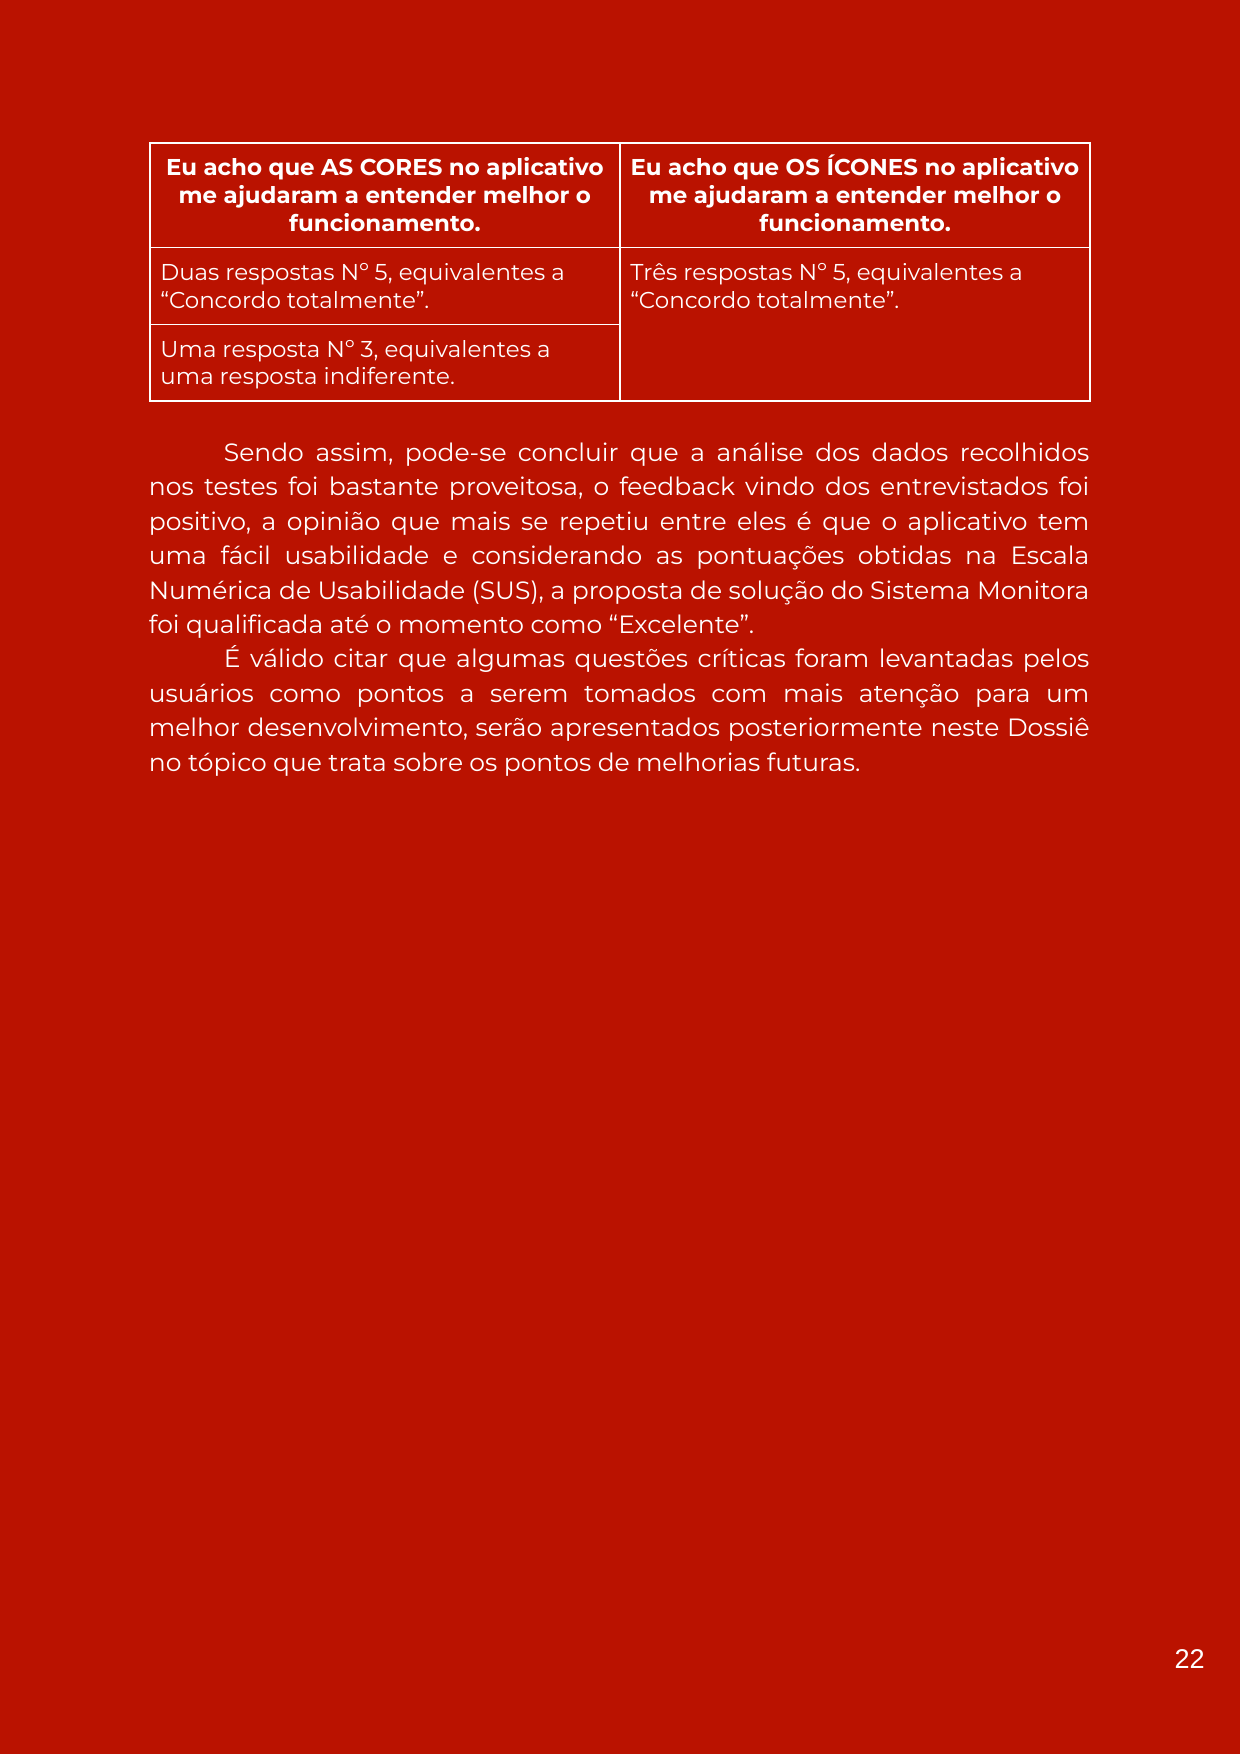

| Eu acho que AS CORES no aplicativo me ajudaram a entender melhor o funcionamento. | Eu acho que OS ÍCONES no aplicativo me ajudaram a entender melhor o funcionamento. |
| --- | --- |
| Duas respostas Nº 5, equivalentes a “Concordo totalmente”. | Três respostas Nº 5, equivalentes a “Concordo totalmente”. |
| Uma resposta Nº 3, equivalentes a uma resposta indiferente. |  |

Sendo assim, pode-se concluir que a análise dos dados recolhidos nos testes foi bastante proveitosa, o feedback vindo dos entrevistados foi positivo, a opinião que mais se repetiu entre eles é que o aplicativo tem uma fácil usabilidade e considerando as pontuações obtidas na Escala Numérica de Usabilidade (SUS), a proposta de solução do Sistema Monitora foi qualificada até o momento como “Excelente”.
É válido citar que algumas questões críticas foram levantadas pelos usuários como pontos a serem tomados com mais atenção para um melhor desenvolvimento, serão apresentados posteriormente neste Dossiê no tópico que trata sobre os pontos de melhorias futuras.
22